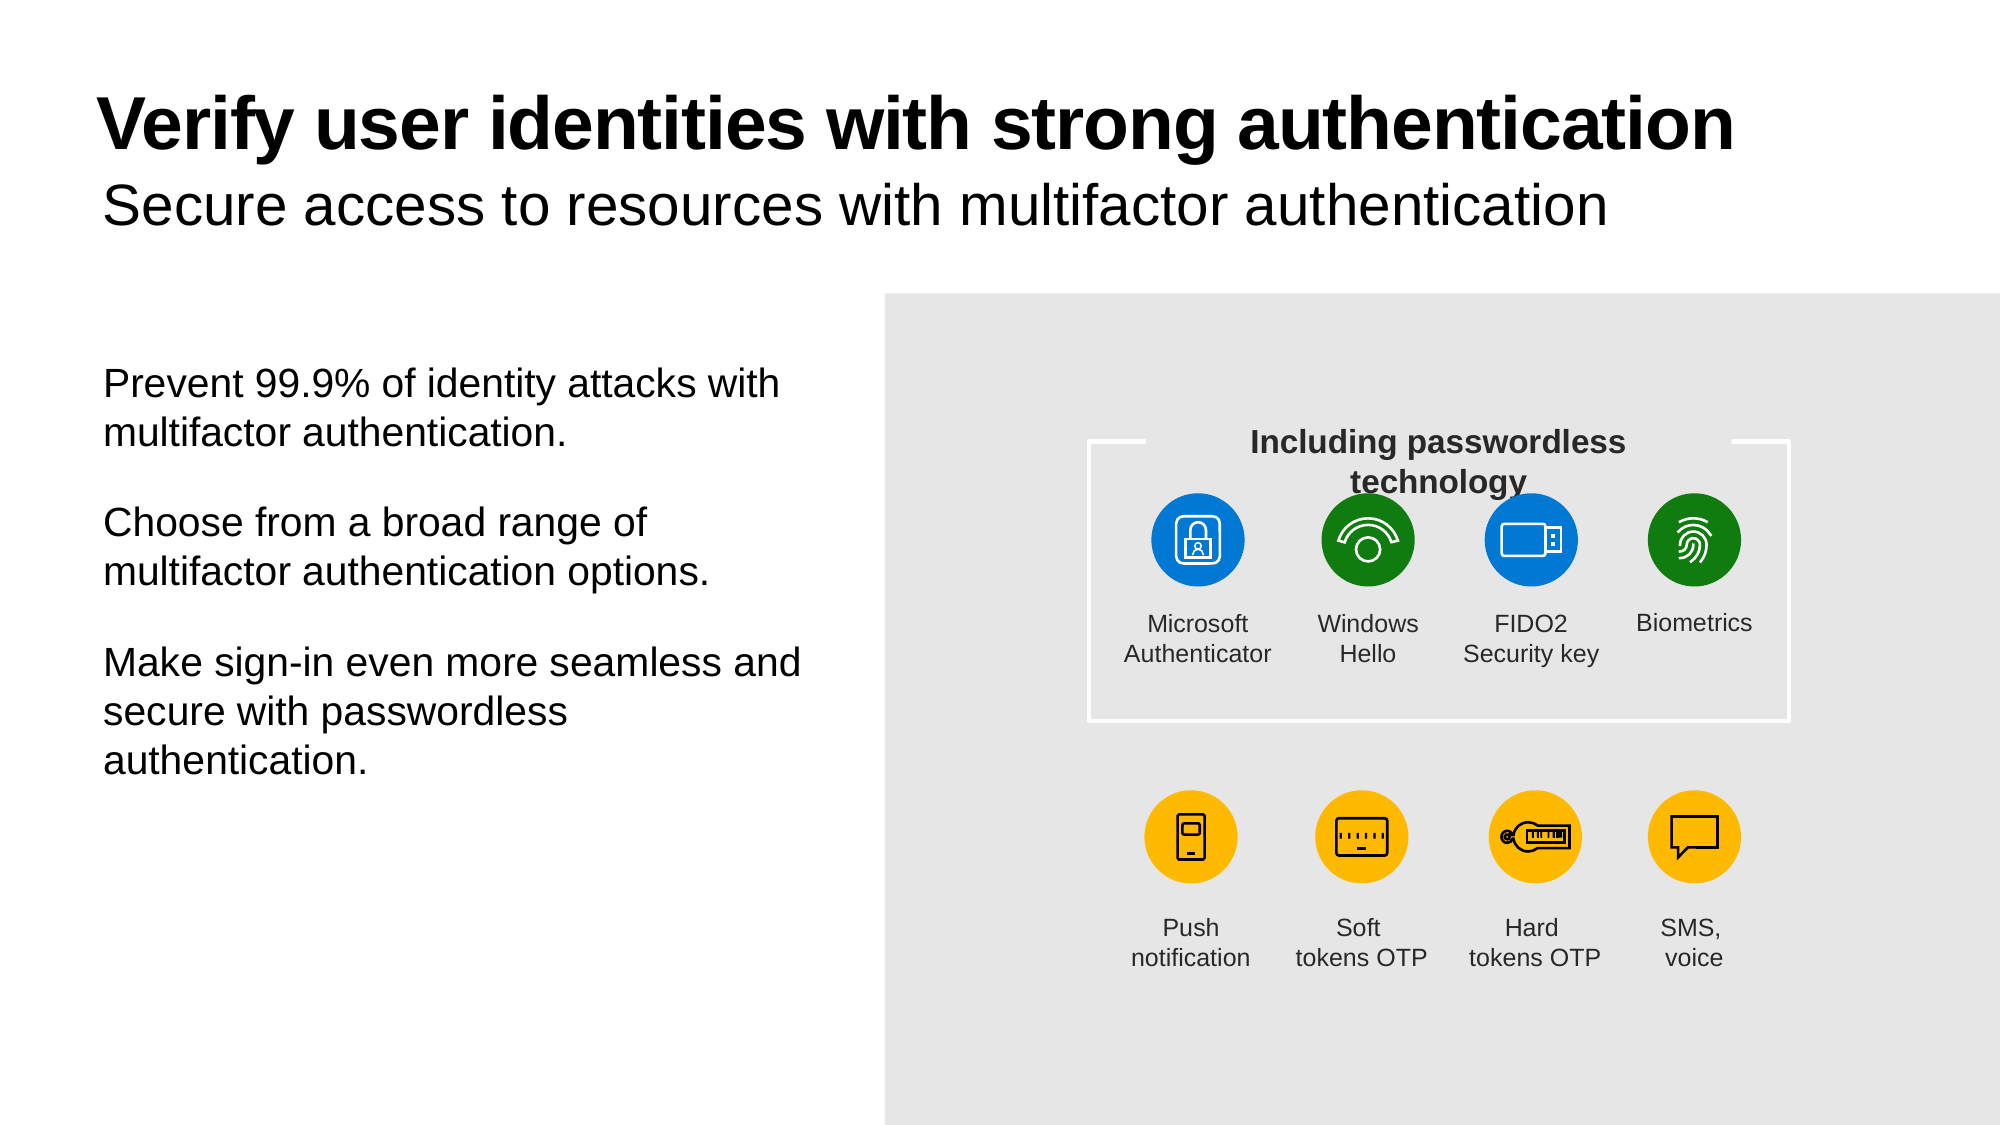

# Verify user identities with strong authentication
Secure access to resources with multifactor authentication

Prevent 99.9% of identity attacks with multifactor authentication.
Choose from a broad range of multifactor authentication options.
Make sign-in even more seamless and secure with passwordless authentication.
Including passwordless technology

Biometrics
Microsoft
Authenticator
Windows Hello
FIDO2 Security key

Push notification
Soft
tokens OTP
Hard
tokens OTP
SMS,
voice